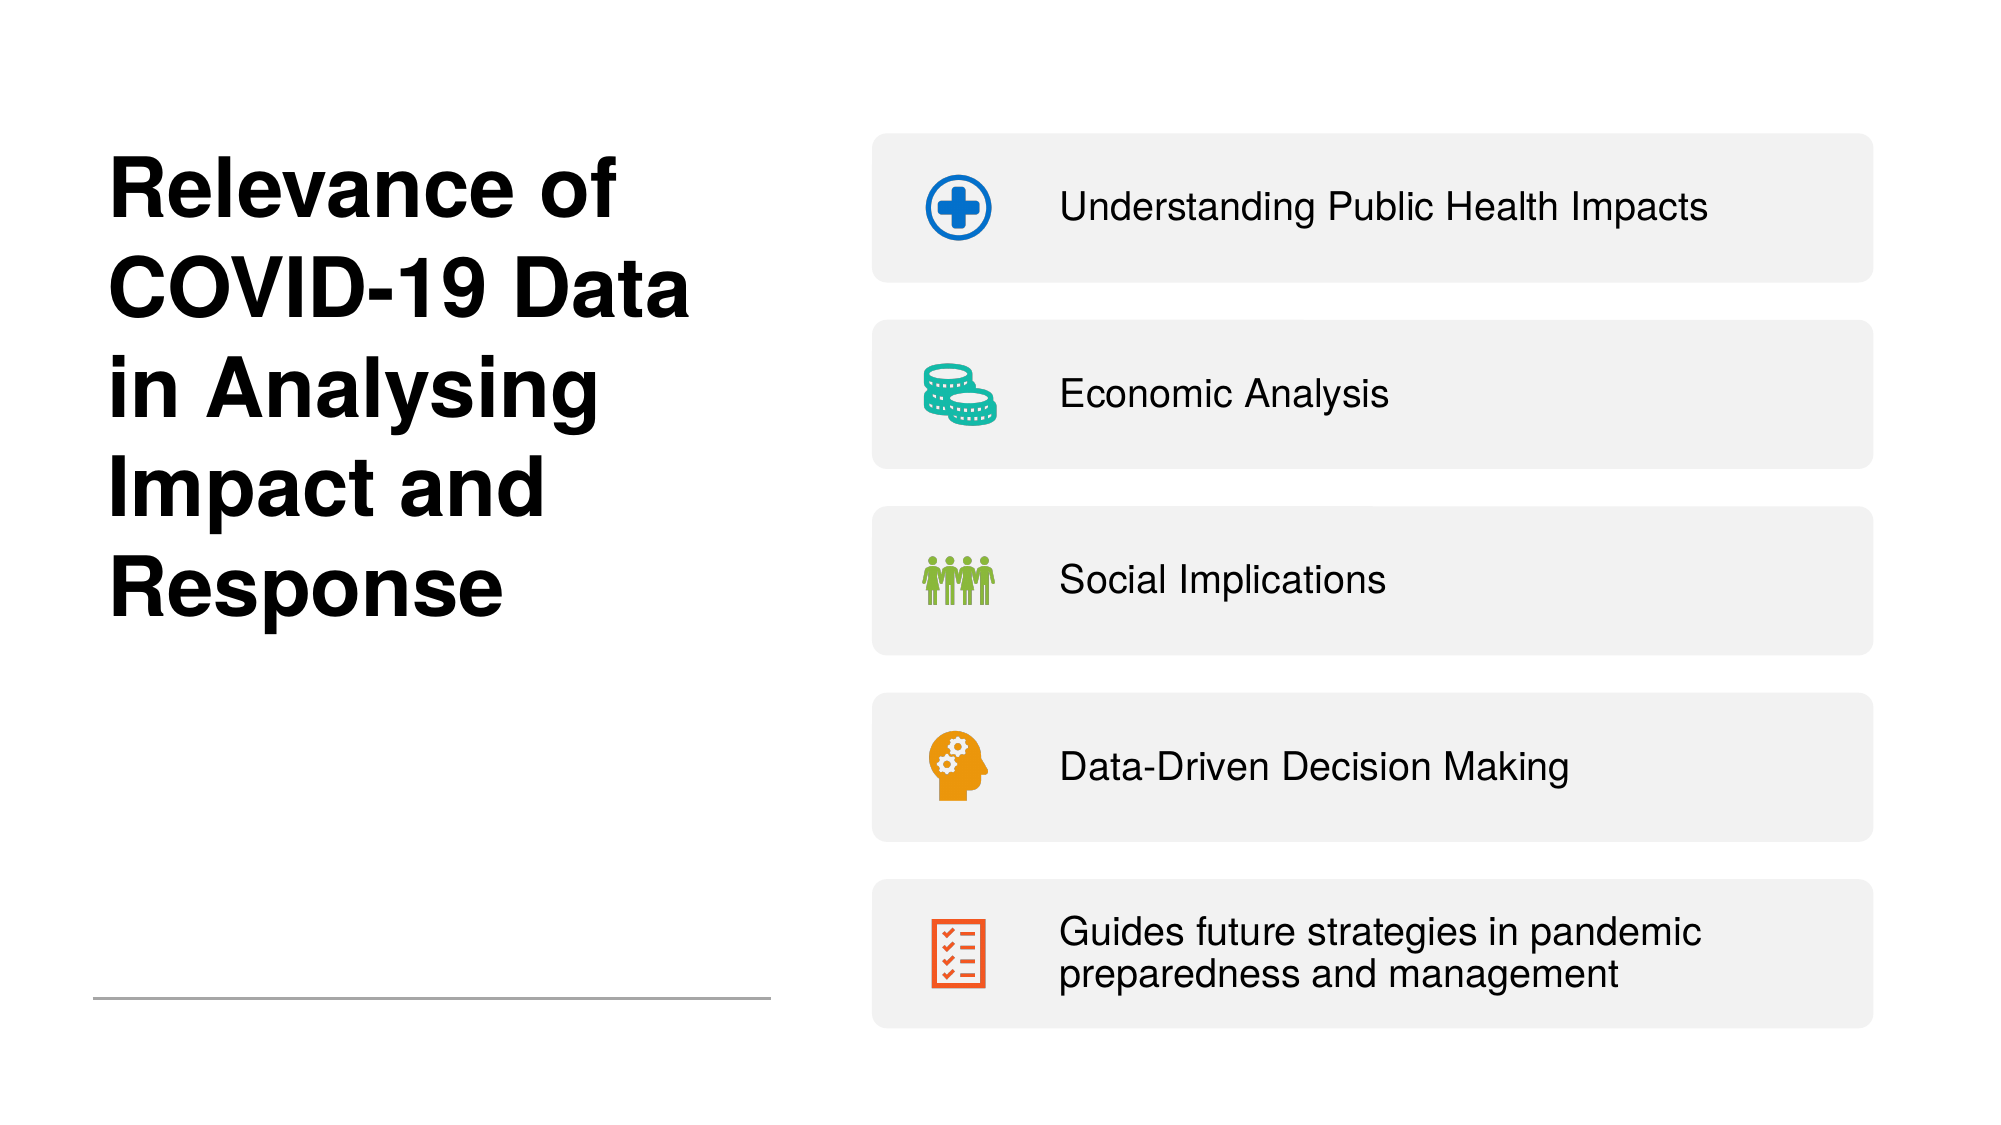

# Relevance of COVID-19 Data in Analysing Impact and Response
Understanding Public Health Impacts
Economic Analysis
Social Implications
Data-Driven Decision Making
Guides future strategies in pandemic preparedness and management